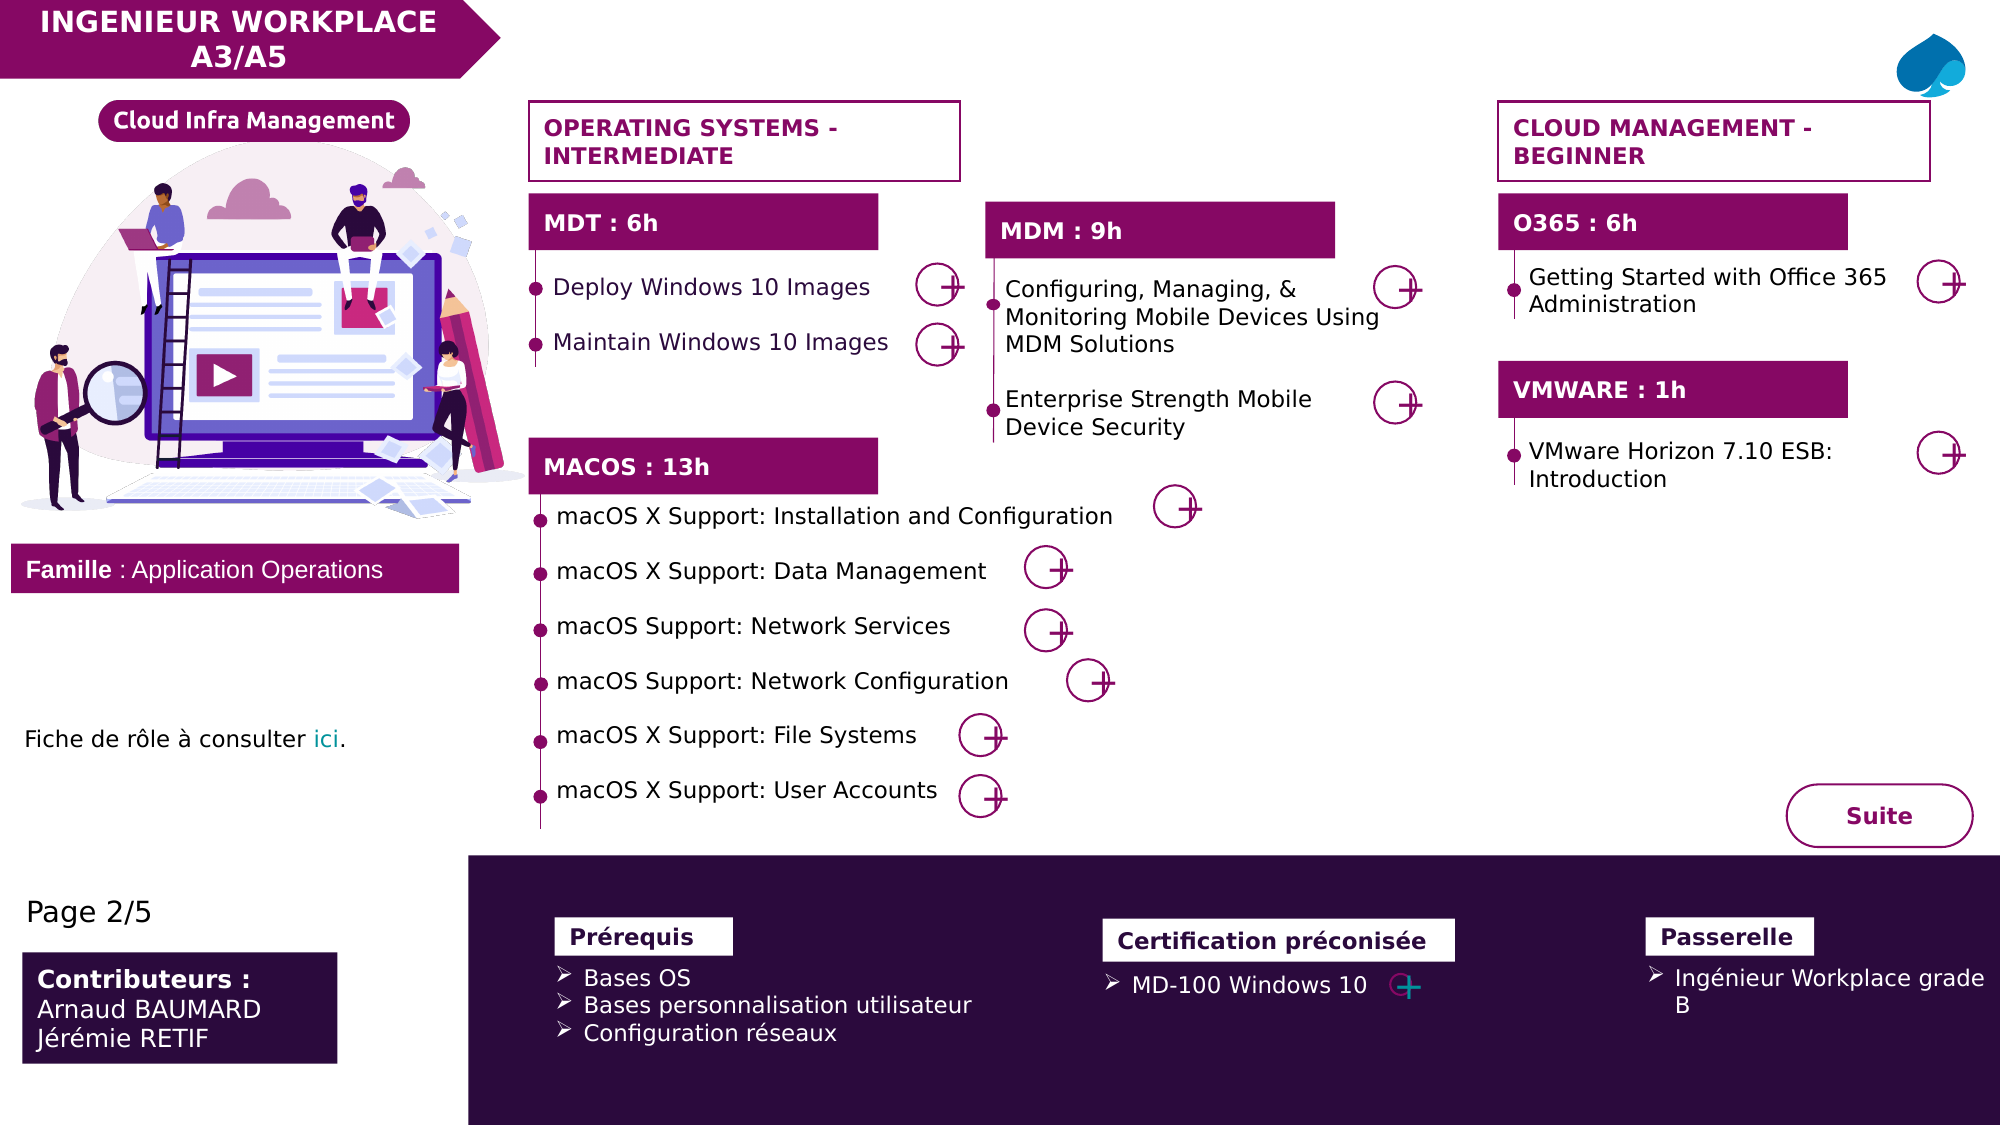

INGENIEUR WORKPLACE A3/A5
OPERATING SYSTEMS - INTERMEDIATE
CLOUD MANAGEMENT - BEGINNER
O365 : 6h
MDT : 6h
MDM : 9h
Getting Started with Office 365 Administration
+
+
+
Configuring, Managing, & Monitoring Mobile Devices Using MDM Solutions

Enterprise Strength Mobile Device Security

Deploy Windows 10 Images

Maintain Windows 10 Images

+

VMWARE : 1h
+

VMware Horizon 7.10 ESB: Introduction
+
MACOS : 13h

+
macOS X Support: Installation and Configuration

macOS X Support: Data Management

macOS Support: Network Services

macOS Support: Network Configuration

macOS X Support: File Systems

macOS X Support: User Accounts

+

+

+

+
Fiche de rôle à consulter ici.

+
Suite

Page 2/5
Prérequis
Passerelle
Certification préconisée
Contributeurs :
Arnaud BAUMARD
Jérémie RETIF
Bases OS
Bases personnalisation utilisateur
Configuration réseaux
Ingénieur Workplace grade B
MD-100 Windows 10
+